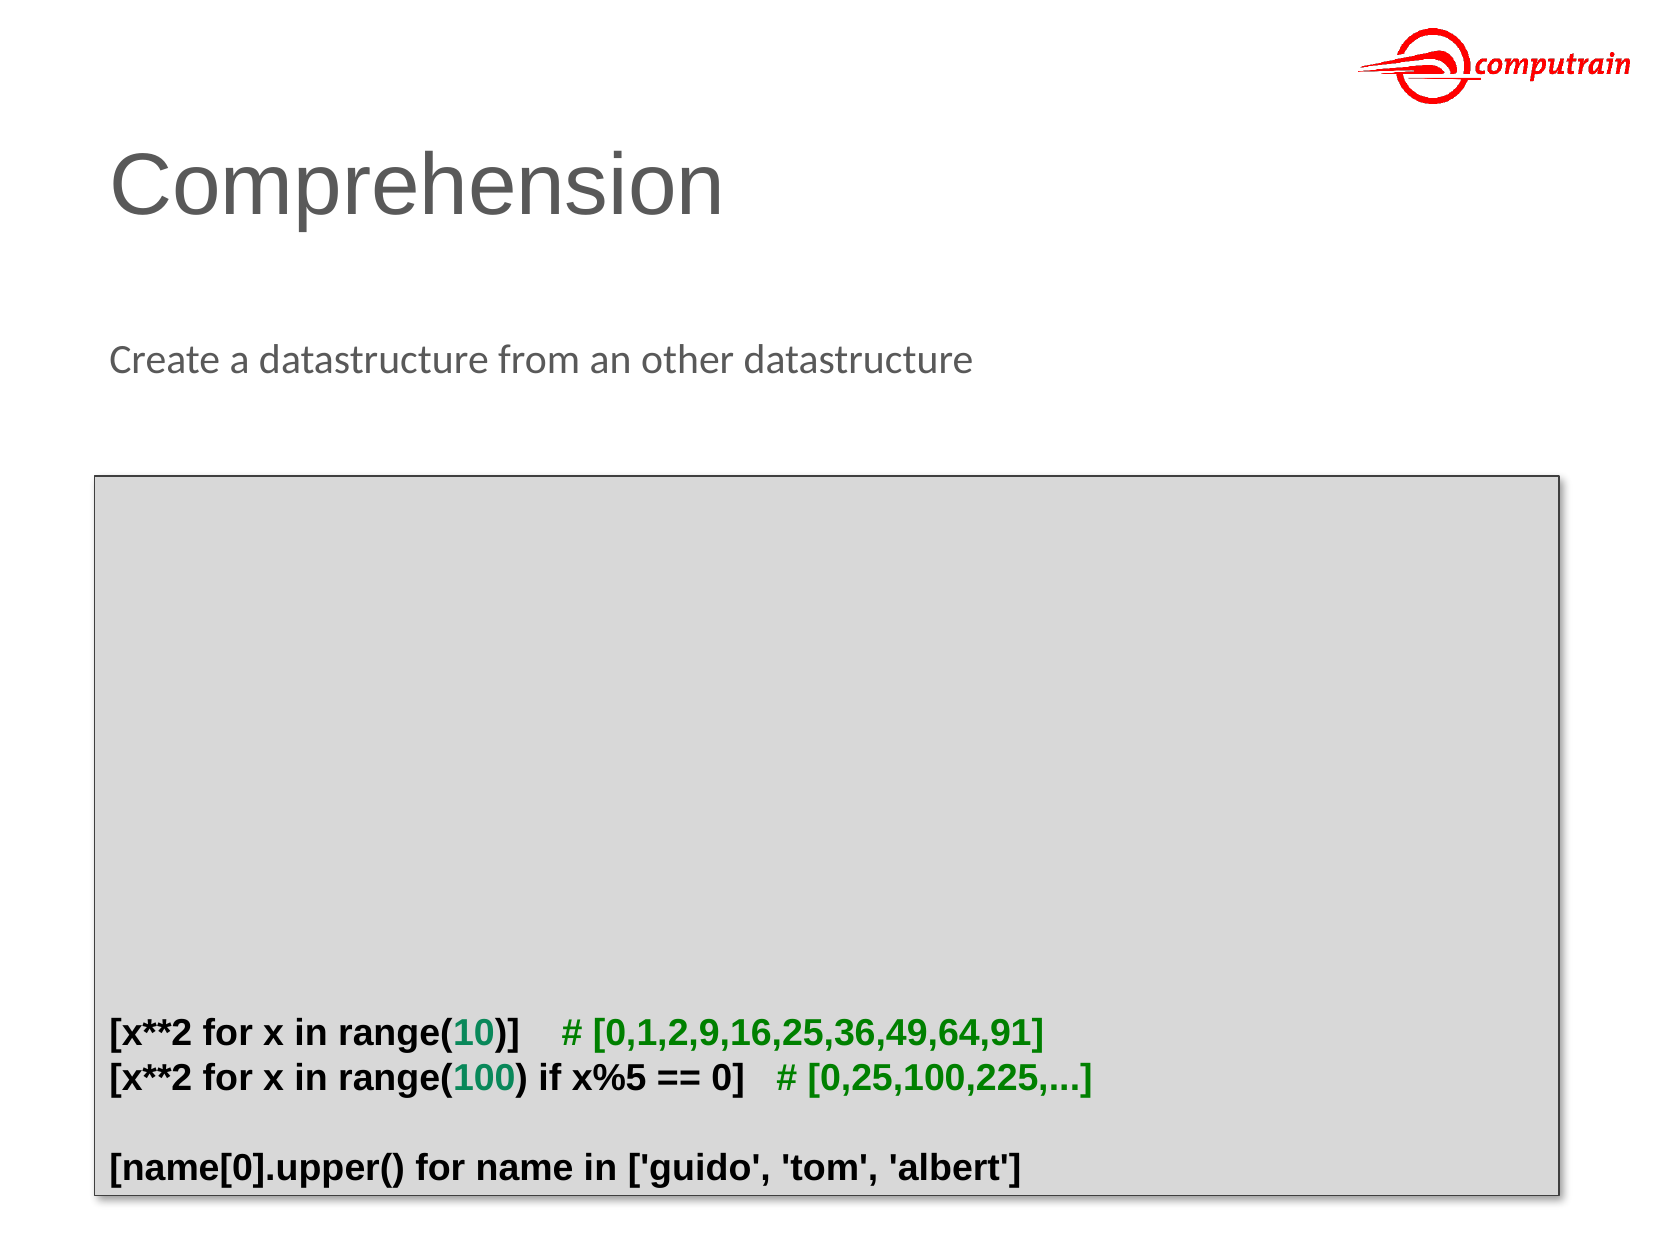

# Comprehension
Create a datastructure from an other datastructure

List comprehension	[i*i for i in range(10)]
	[i*i for i in range(10) if i > 5]
	[i*j for i in range(5) for j in range(5)]
Set comprehension	{e for e in s}
Dict comprehension	{k: v for k, v in d}
[x**2 for x in range(10)]    # [0,1,2,9,16,25,36,49,64,91]
[x**2 for x in range(100) if x%5 == 0]   # [0,25,100,225,...]

[name[0].upper() for name in ['guido', 'tom', 'albert']